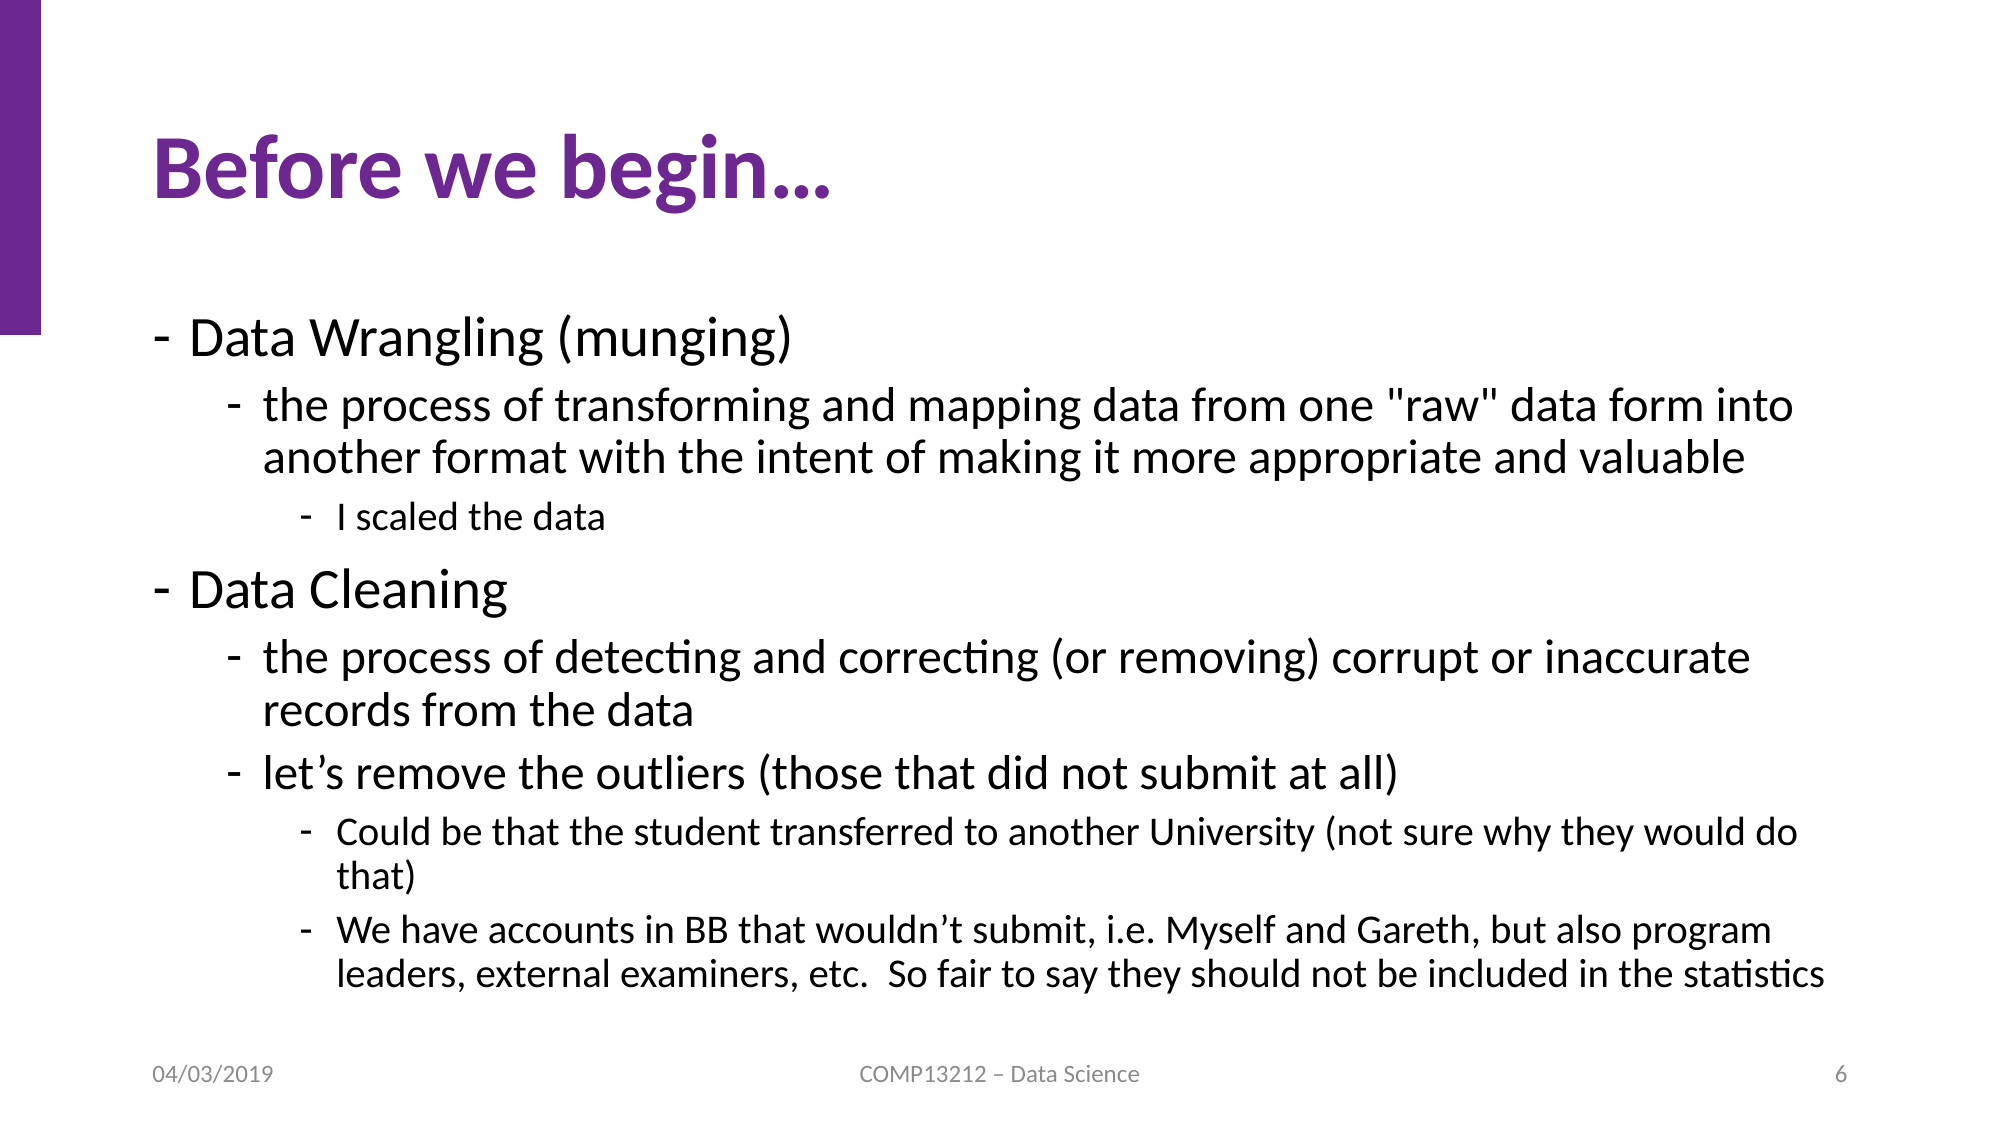

# Before we begin…
Data Wrangling (munging)
the process of transforming and mapping data from one "raw" data form into another format with the intent of making it more appropriate and valuable
I scaled the data
Data Cleaning
the process of detecting and correcting (or removing) corrupt or inaccurate records from the data
let’s remove the outliers (those that did not submit at all)
Could be that the student transferred to another University (not sure why they would do that)
We have accounts in BB that wouldn’t submit, i.e. Myself and Gareth, but also program leaders, external examiners, etc.  So fair to say they should not be included in the statistics
04/03/2019
COMP13212 – Data Science
6